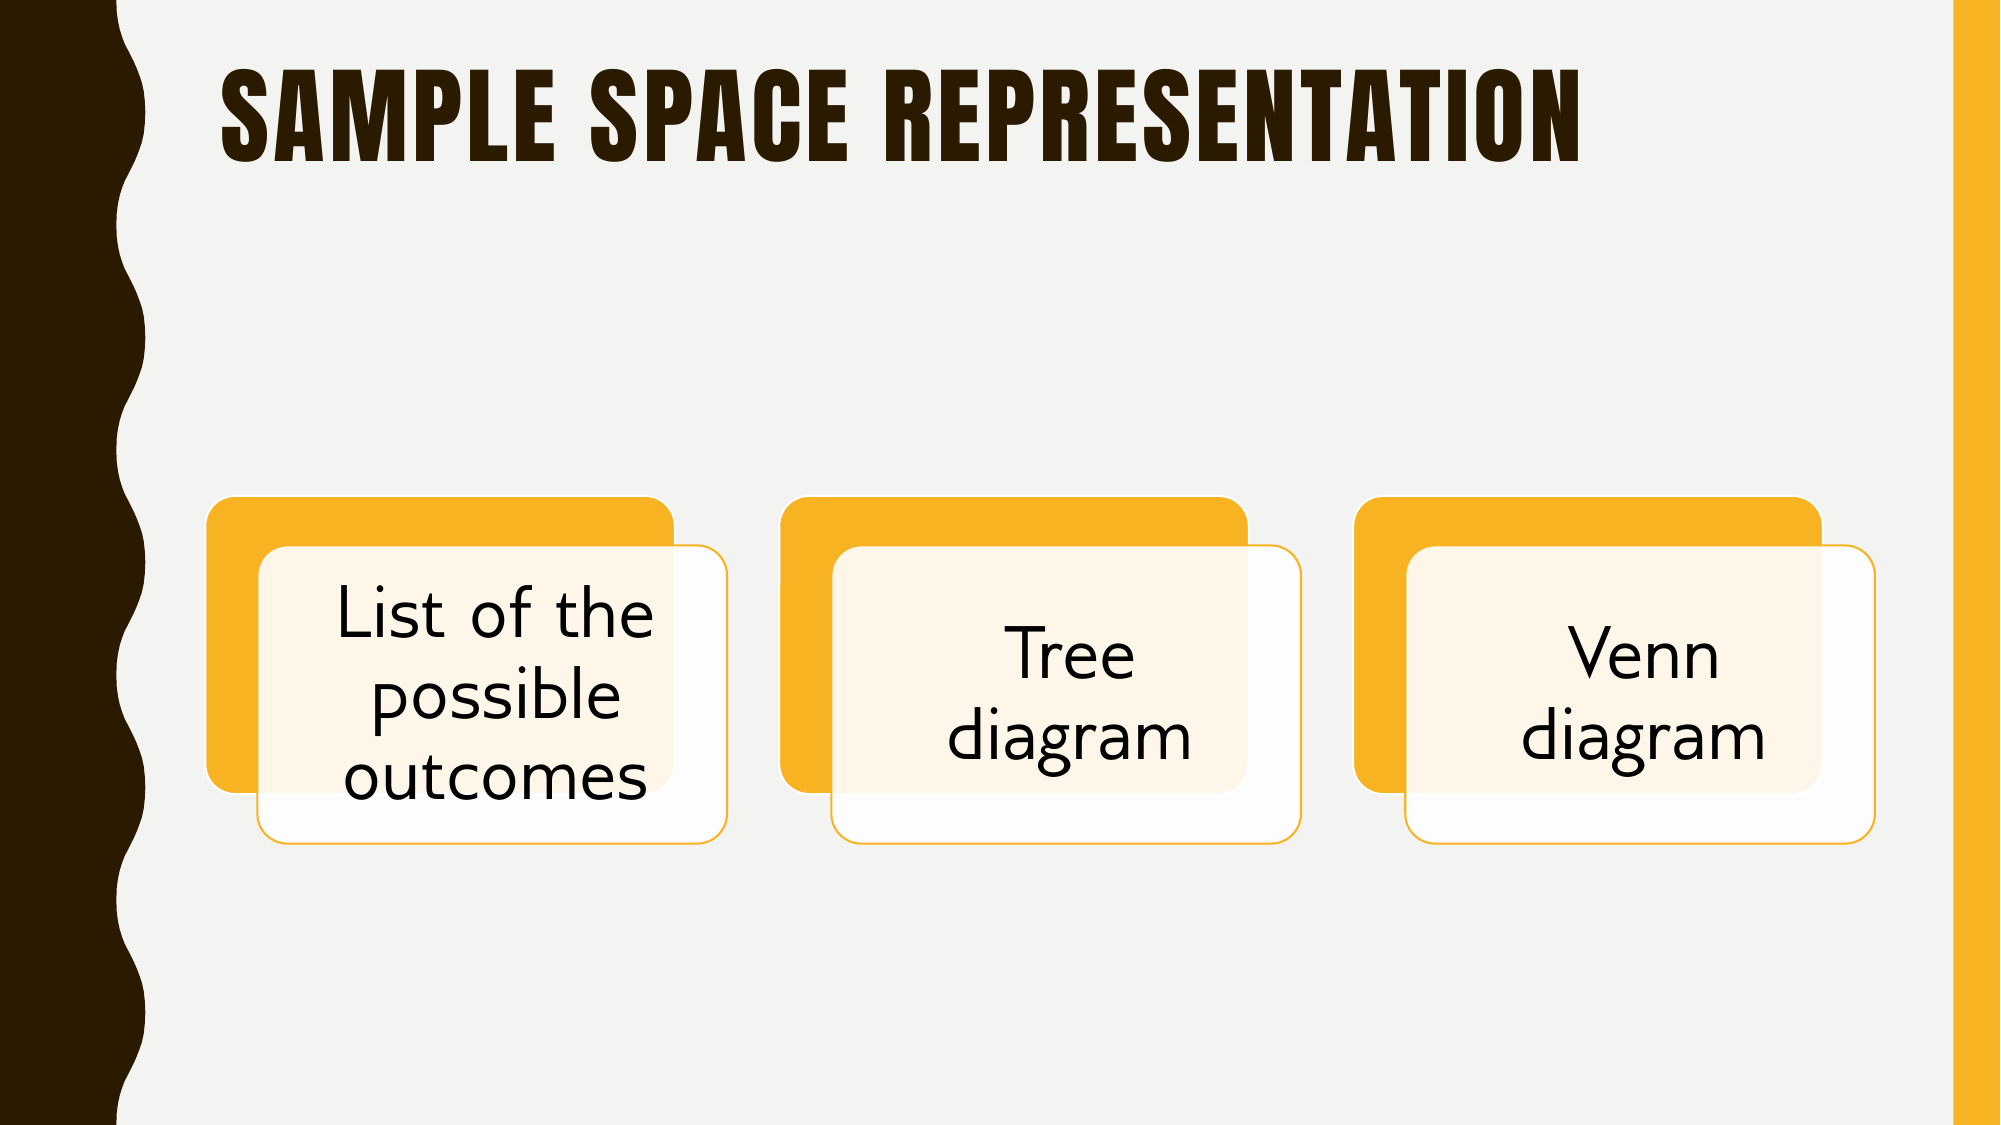

# Sample space representation
List of the possible outcomes
Tree diagram
Venn diagram